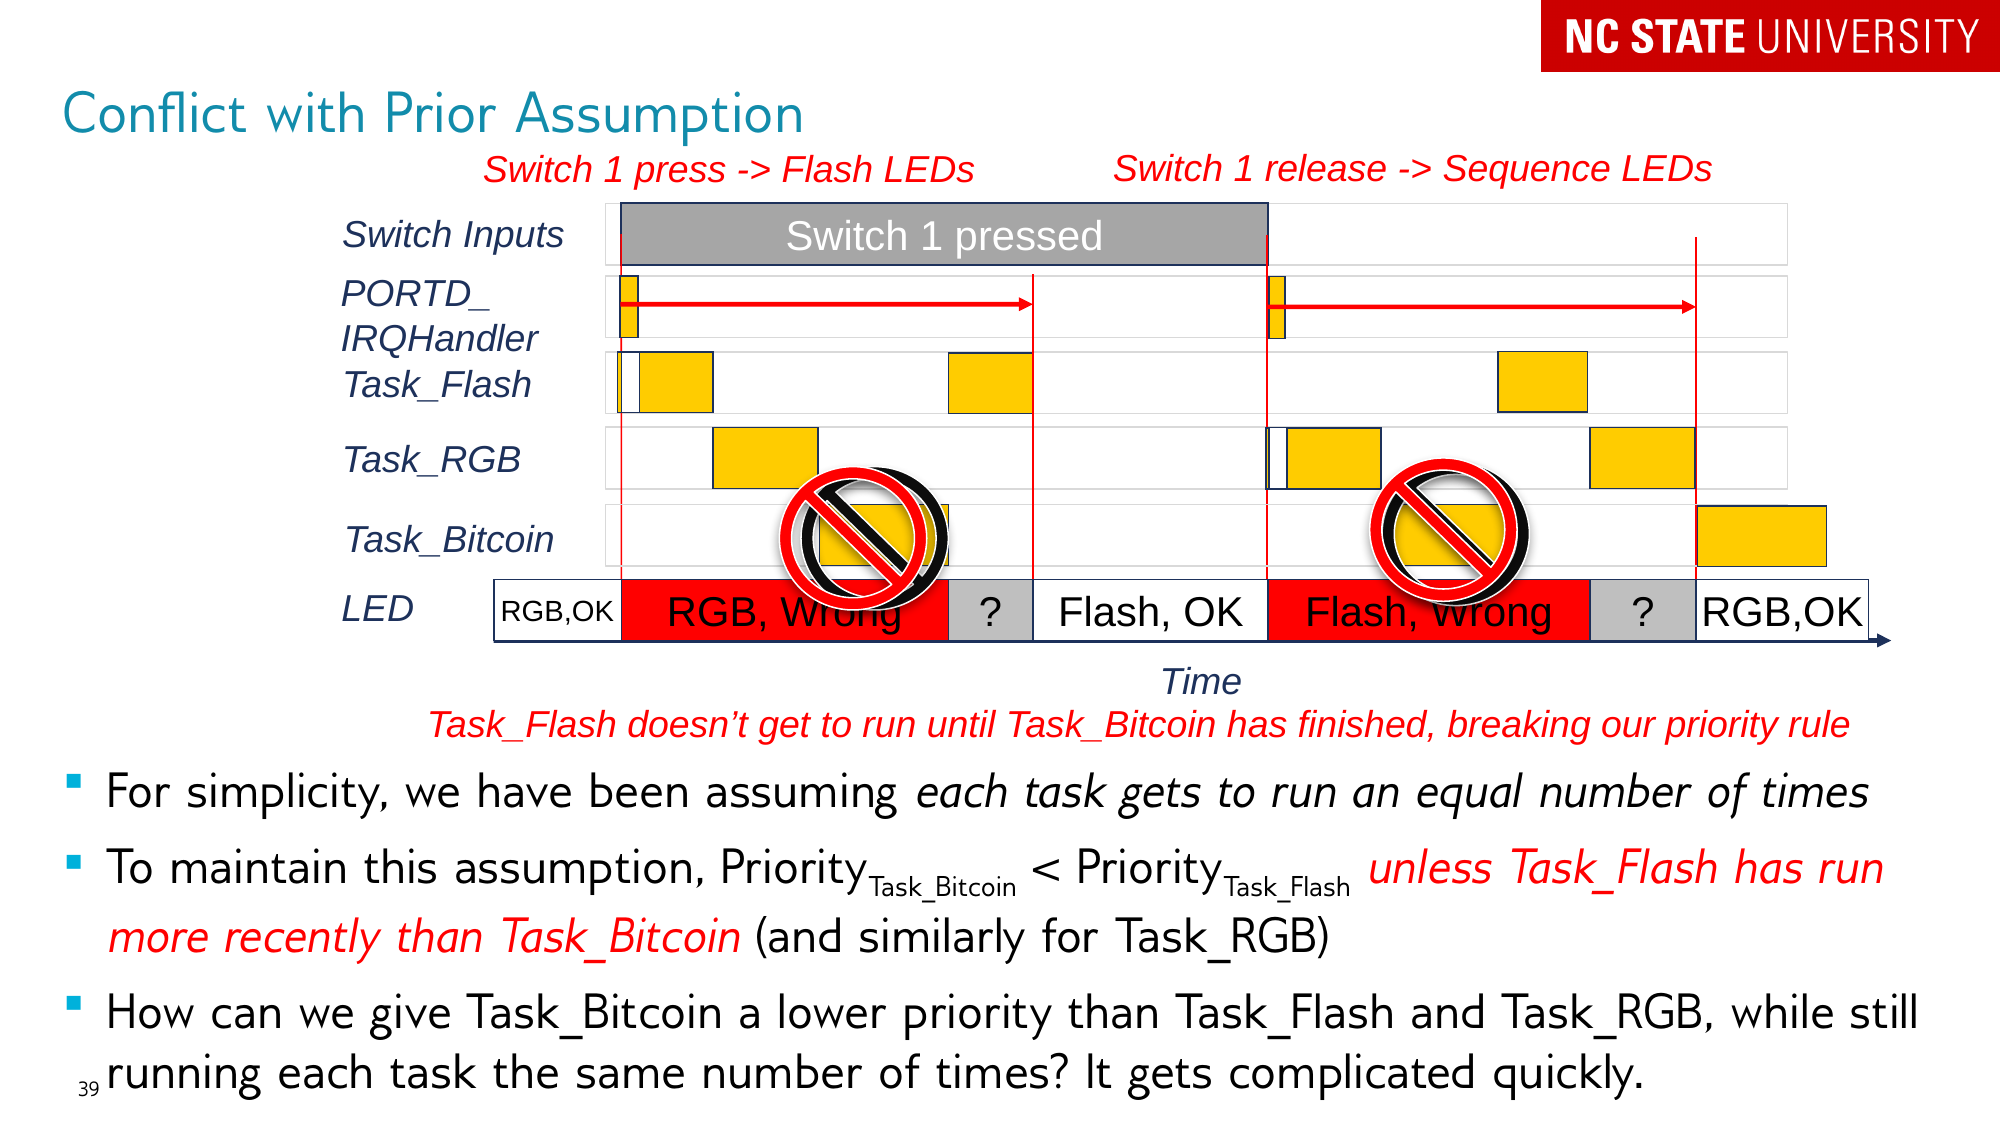

# Conflict with Prior Assumption
Switch 1 release -> Sequence LEDs
Switch 1 press -> Flash LEDs

Switch 1 pressed
Switch Inputs

PORTD_ IRQHandler

Task_Flash

Task_RGB

Task_Bitcoin
LED
RGB,OK
RGB,OK
RGB, Wrong
?
Flash, OK
Flash, Wrong
?

Time
Task_Flash doesn’t get to run until Task_Bitcoin has finished, breaking our priority rule
For simplicity, we have been assuming each task gets to run an equal number of times
To maintain this assumption, PriorityTask_Bitcoin < PriorityTask_Flash unless Task_Flash has run more recently than Task_Bitcoin (and similarly for Task_RGB)
How can we give Task_Bitcoin a lower priority than Task_Flash and Task_RGB, while still running each task the same number of times? It gets complicated quickly.